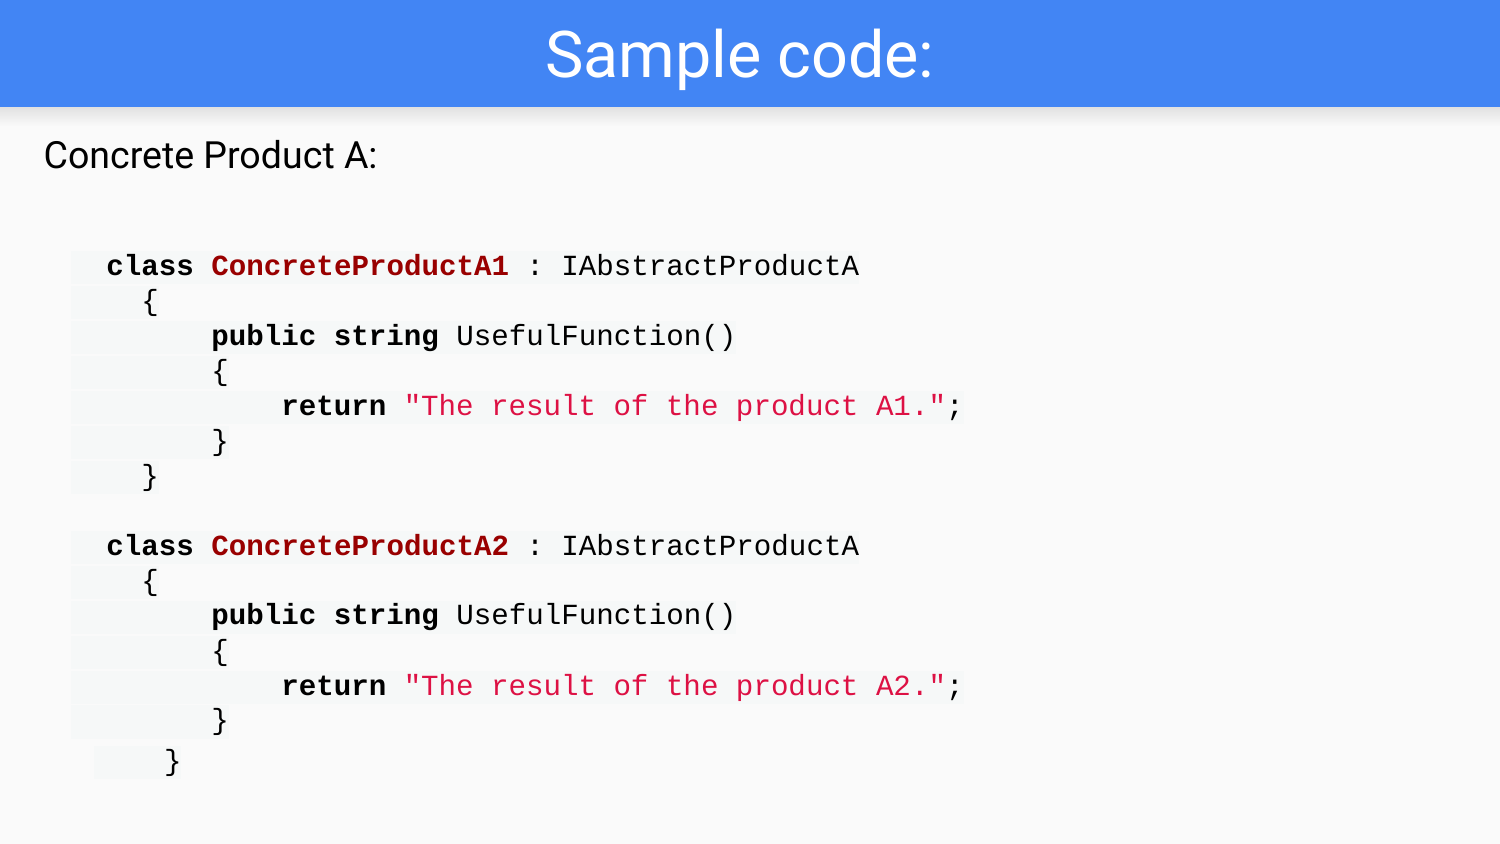

# Sample code:
Concrete Product A:
  class ConcreteProductA1 : IAbstractProductA
    {
        public string UsefulFunction()
        {
            return "The result of the product A1.";
        }
    }

  class ConcreteProductA2 : IAbstractProductA
    {
        public string UsefulFunction()
        {
            return "The result of the product A2.";
        }
    }